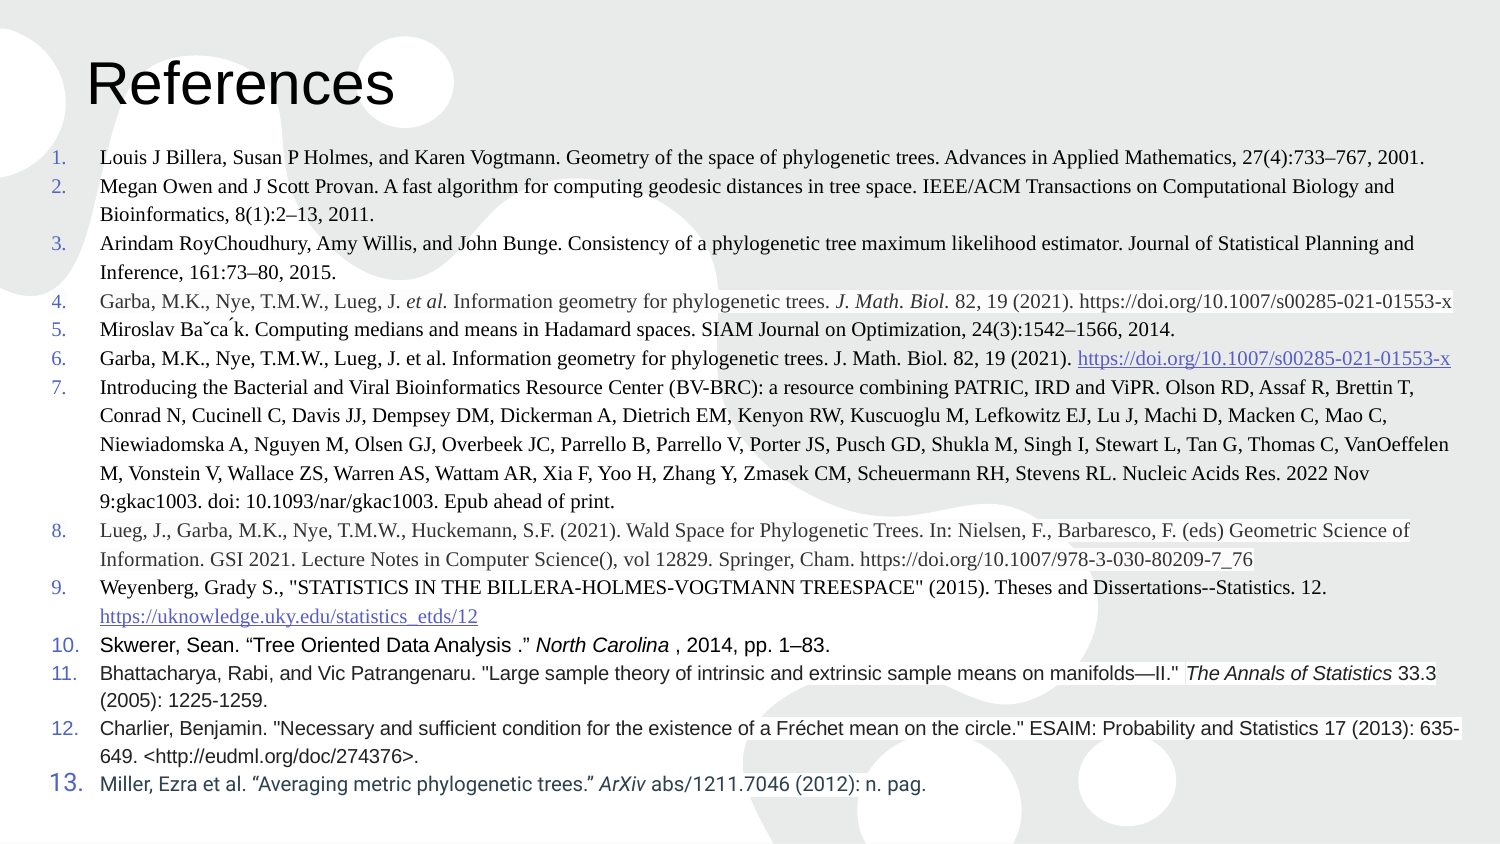

# References
Louis J Billera, Susan P Holmes, and Karen Vogtmann. Geometry of the space of phylogenetic trees. Advances in Applied Mathematics, 27(4):733–767, 2001.
Megan Owen and J Scott Provan. A fast algorithm for computing geodesic distances in tree space. IEEE/ACM Transactions on Computational Biology and Bioinformatics, 8(1):2–13, 2011.
Arindam RoyChoudhury, Amy Willis, and John Bunge. Consistency of a phylogenetic tree maximum likelihood estimator. Journal of Statistical Planning and Inference, 161:73–80, 2015.
Garba, M.K., Nye, T.M.W., Lueg, J. et al. Information geometry for phylogenetic trees. J. Math. Biol. 82, 19 (2021). https://doi.org/10.1007/s00285-021-01553-x
Miroslav Baˇca ́k. Computing medians and means in Hadamard spaces. SIAM Journal on Optimization, 24(3):1542–1566, 2014.
Garba, M.K., Nye, T.M.W., Lueg, J. et al. Information geometry for phylogenetic trees. J. Math. Biol. 82, 19 (2021). https://doi.org/10.1007/s00285-021-01553-x
Introducing the Bacterial and Viral Bioinformatics Resource Center (BV-BRC): a resource combining PATRIC, IRD and ViPR. Olson RD, Assaf R, Brettin T, Conrad N, Cucinell C, Davis JJ, Dempsey DM, Dickerman A, Dietrich EM, Kenyon RW, Kuscuoglu M, Lefkowitz EJ, Lu J, Machi D, Macken C, Mao C, Niewiadomska A, Nguyen M, Olsen GJ, Overbeek JC, Parrello B, Parrello V, Porter JS, Pusch GD, Shukla M, Singh I, Stewart L, Tan G, Thomas C, VanOeffelen M, Vonstein V, Wallace ZS, Warren AS, Wattam AR, Xia F, Yoo H, Zhang Y, Zmasek CM, Scheuermann RH, Stevens RL. Nucleic Acids Res. 2022 Nov 9:gkac1003. doi: 10.1093/nar/gkac1003. Epub ahead of print.
Lueg, J., Garba, M.K., Nye, T.M.W., Huckemann, S.F. (2021). Wald Space for Phylogenetic Trees. In: Nielsen, F., Barbaresco, F. (eds) Geometric Science of Information. GSI 2021. Lecture Notes in Computer Science(), vol 12829. Springer, Cham. https://doi.org/10.1007/978-3-030-80209-7_76
Weyenberg, Grady S., "STATISTICS IN THE BILLERA-HOLMES-VOGTMANN TREESPACE" (2015). Theses and Dissertations--Statistics. 12. https://uknowledge.uky.edu/statistics_etds/12
Skwerer, Sean. “Tree Oriented Data Analysis .” North Carolina , 2014, pp. 1–83.
Bhattacharya, Rabi, and Vic Patrangenaru. "Large sample theory of intrinsic and extrinsic sample means on manifolds—II." The Annals of Statistics 33.3 (2005): 1225-1259.
Charlier, Benjamin. "Necessary and sufficient condition for the existence of a Fréchet mean on the circle." ESAIM: Probability and Statistics 17 (2013): 635-649. <http://eudml.org/doc/274376>.
Miller, Ezra et al. “Averaging metric phylogenetic trees.” ArXiv abs/1211.7046 (2012): n. pag.